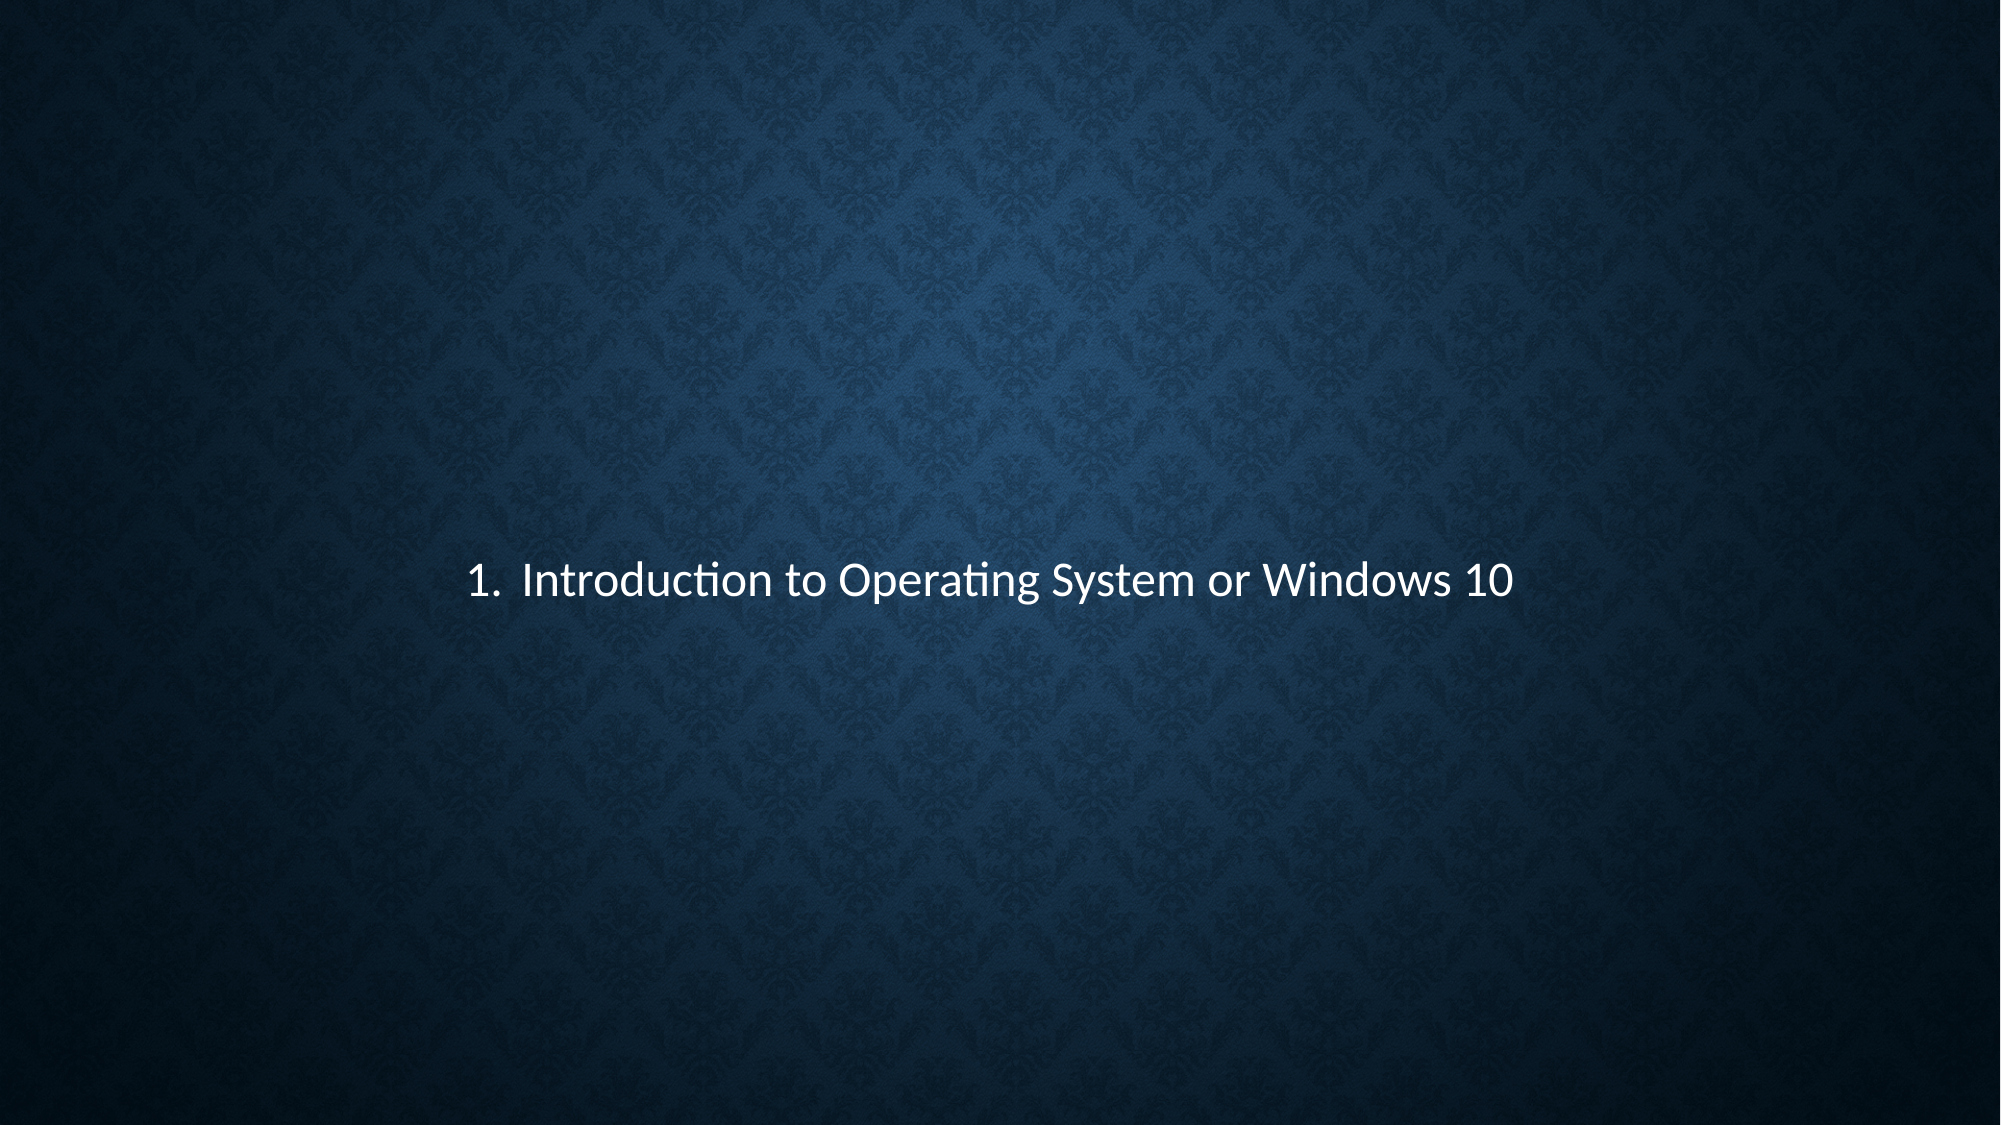

Introduction to Operating System or Windows 10